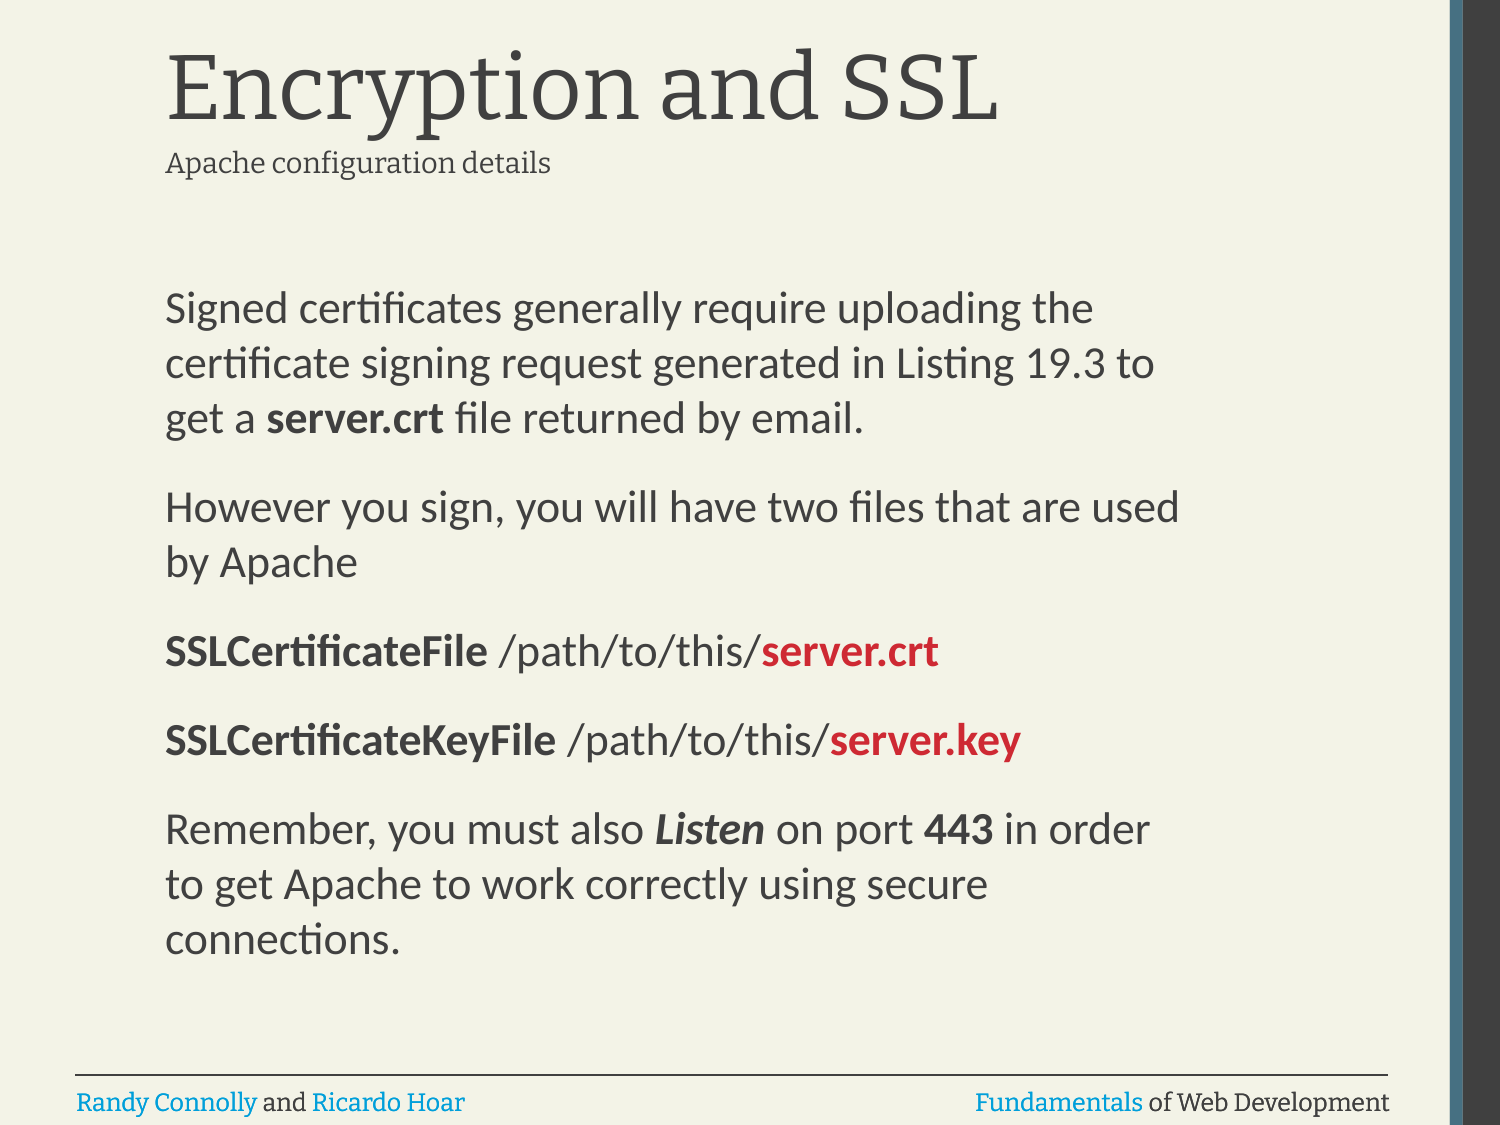

# Encryption and SSL
Apache configuration details
Signed certificates generally require uploading the certificate signing request generated in Listing 19.3 to get a server.crt file returned by email.
However you sign, you will have two files that are used by Apache
SSLCertificateFile /path/to/this/server.crt
SSLCertificateKeyFile /path/to/this/server.key
Remember, you must also Listen on port 443 in order to get Apache to work correctly using secure connections.